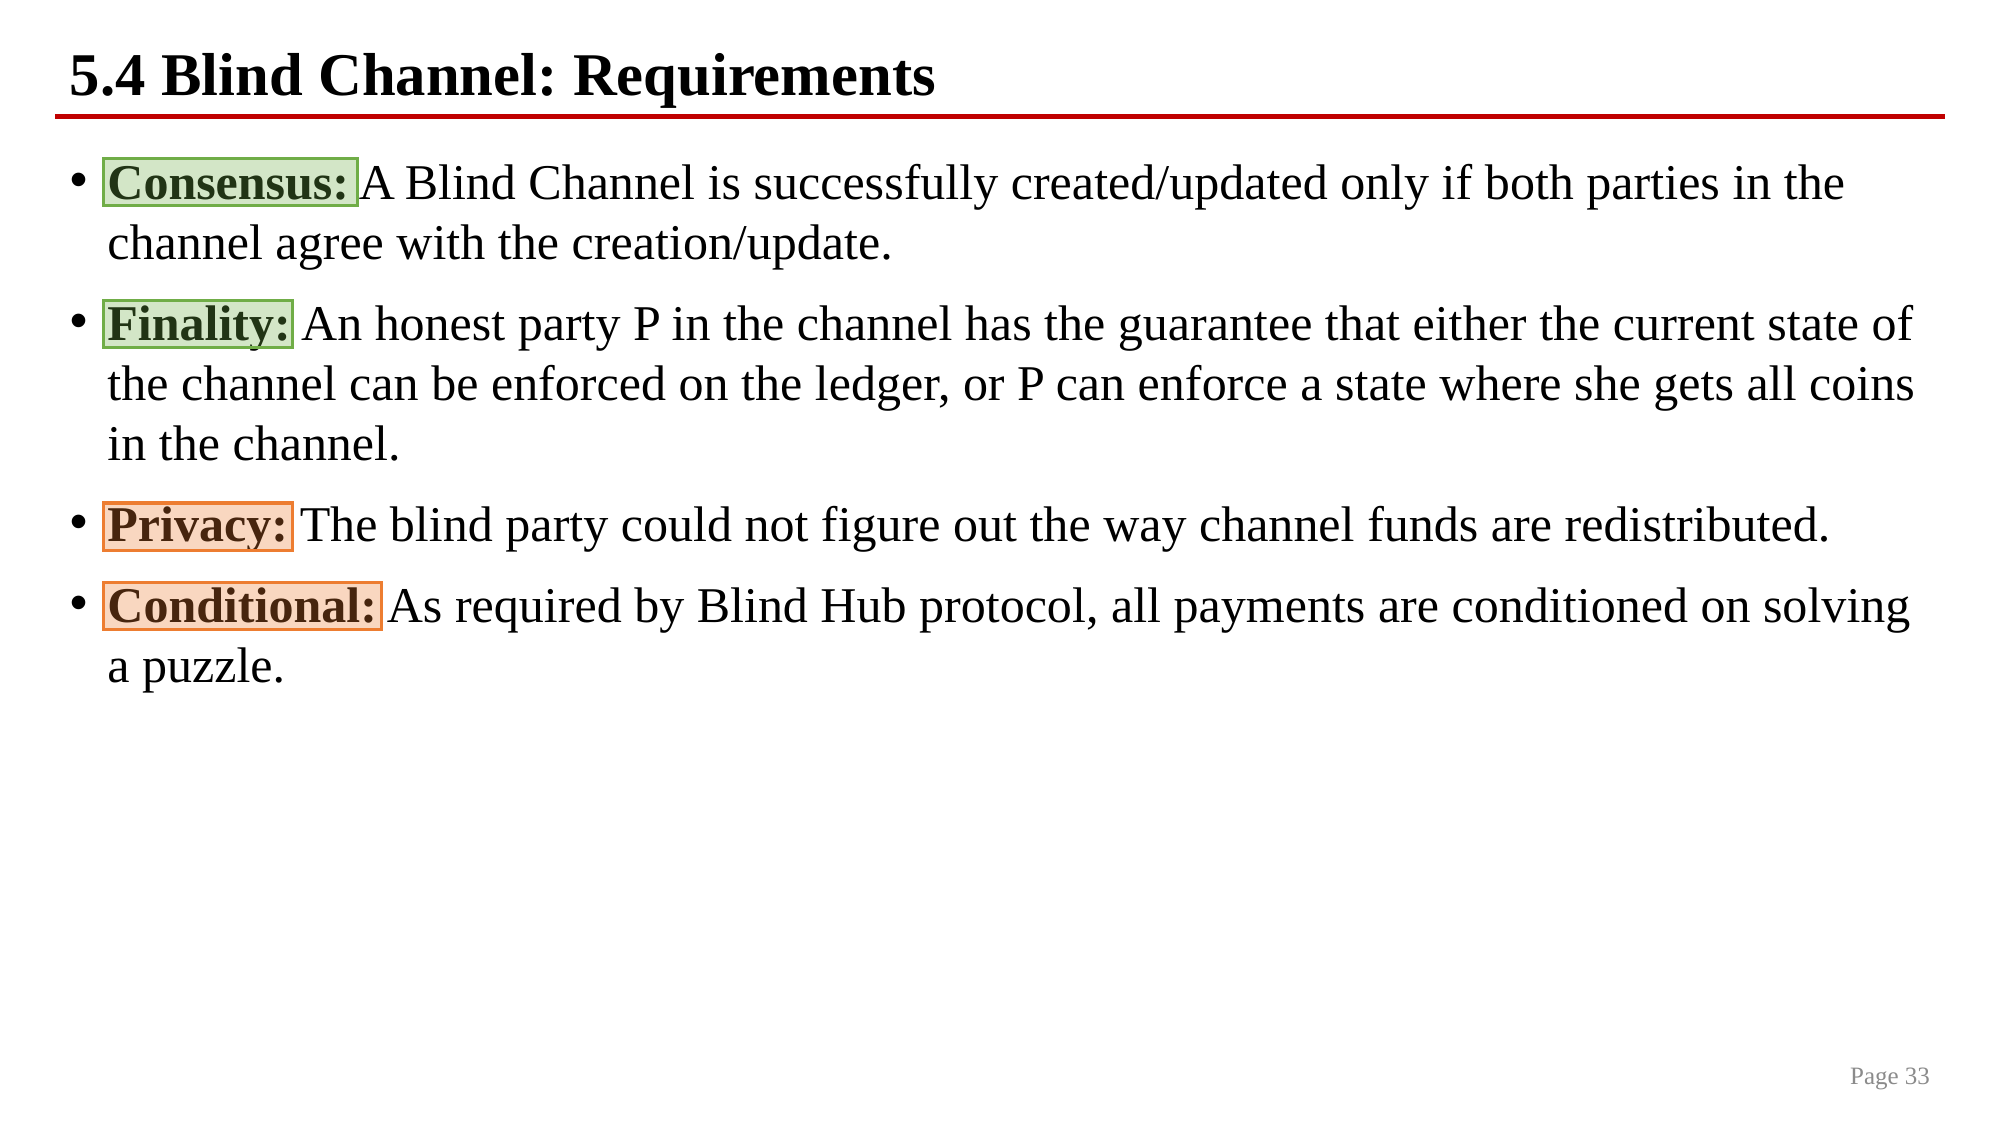

# 5.4 Blind Channel: Requirements
Consensus: A Blind Channel is successfully created/updated only if both parties in the channel agree with the creation/update.
Finality: An honest party P in the channel has the guarantee that either the current state of the channel can be enforced on the ledger, or P can enforce a state where she gets all coins in the channel.
Privacy: The blind party could not figure out the way channel funds are redistributed.
Conditional: As required by Blind Hub protocol, all payments are conditioned on solving a puzzle.

Page 33